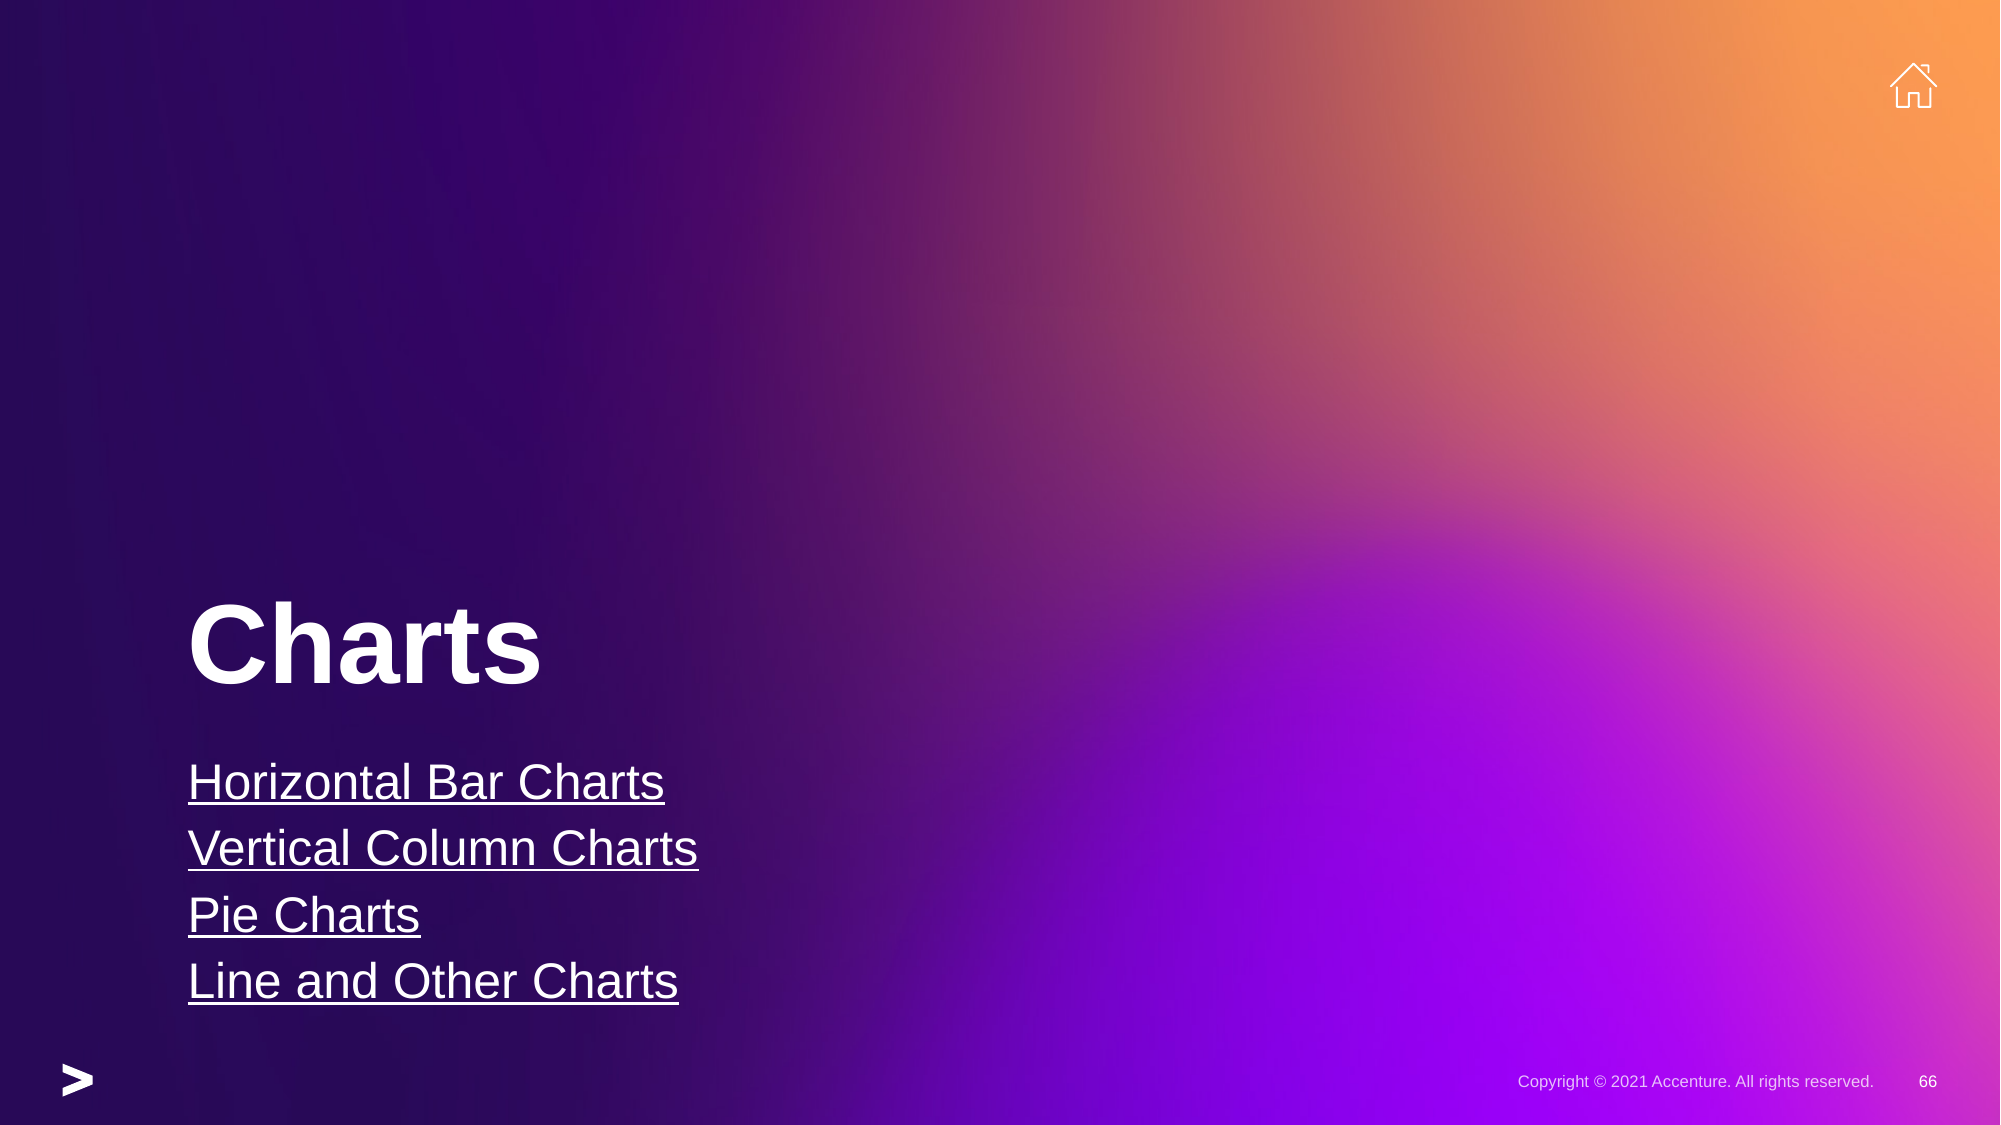

# Charts

Horizontal Bar Charts
Vertical Column Charts
Pie Charts
Line and Other Charts
Copyright © 2021 Accenture. All rights reserved.
66